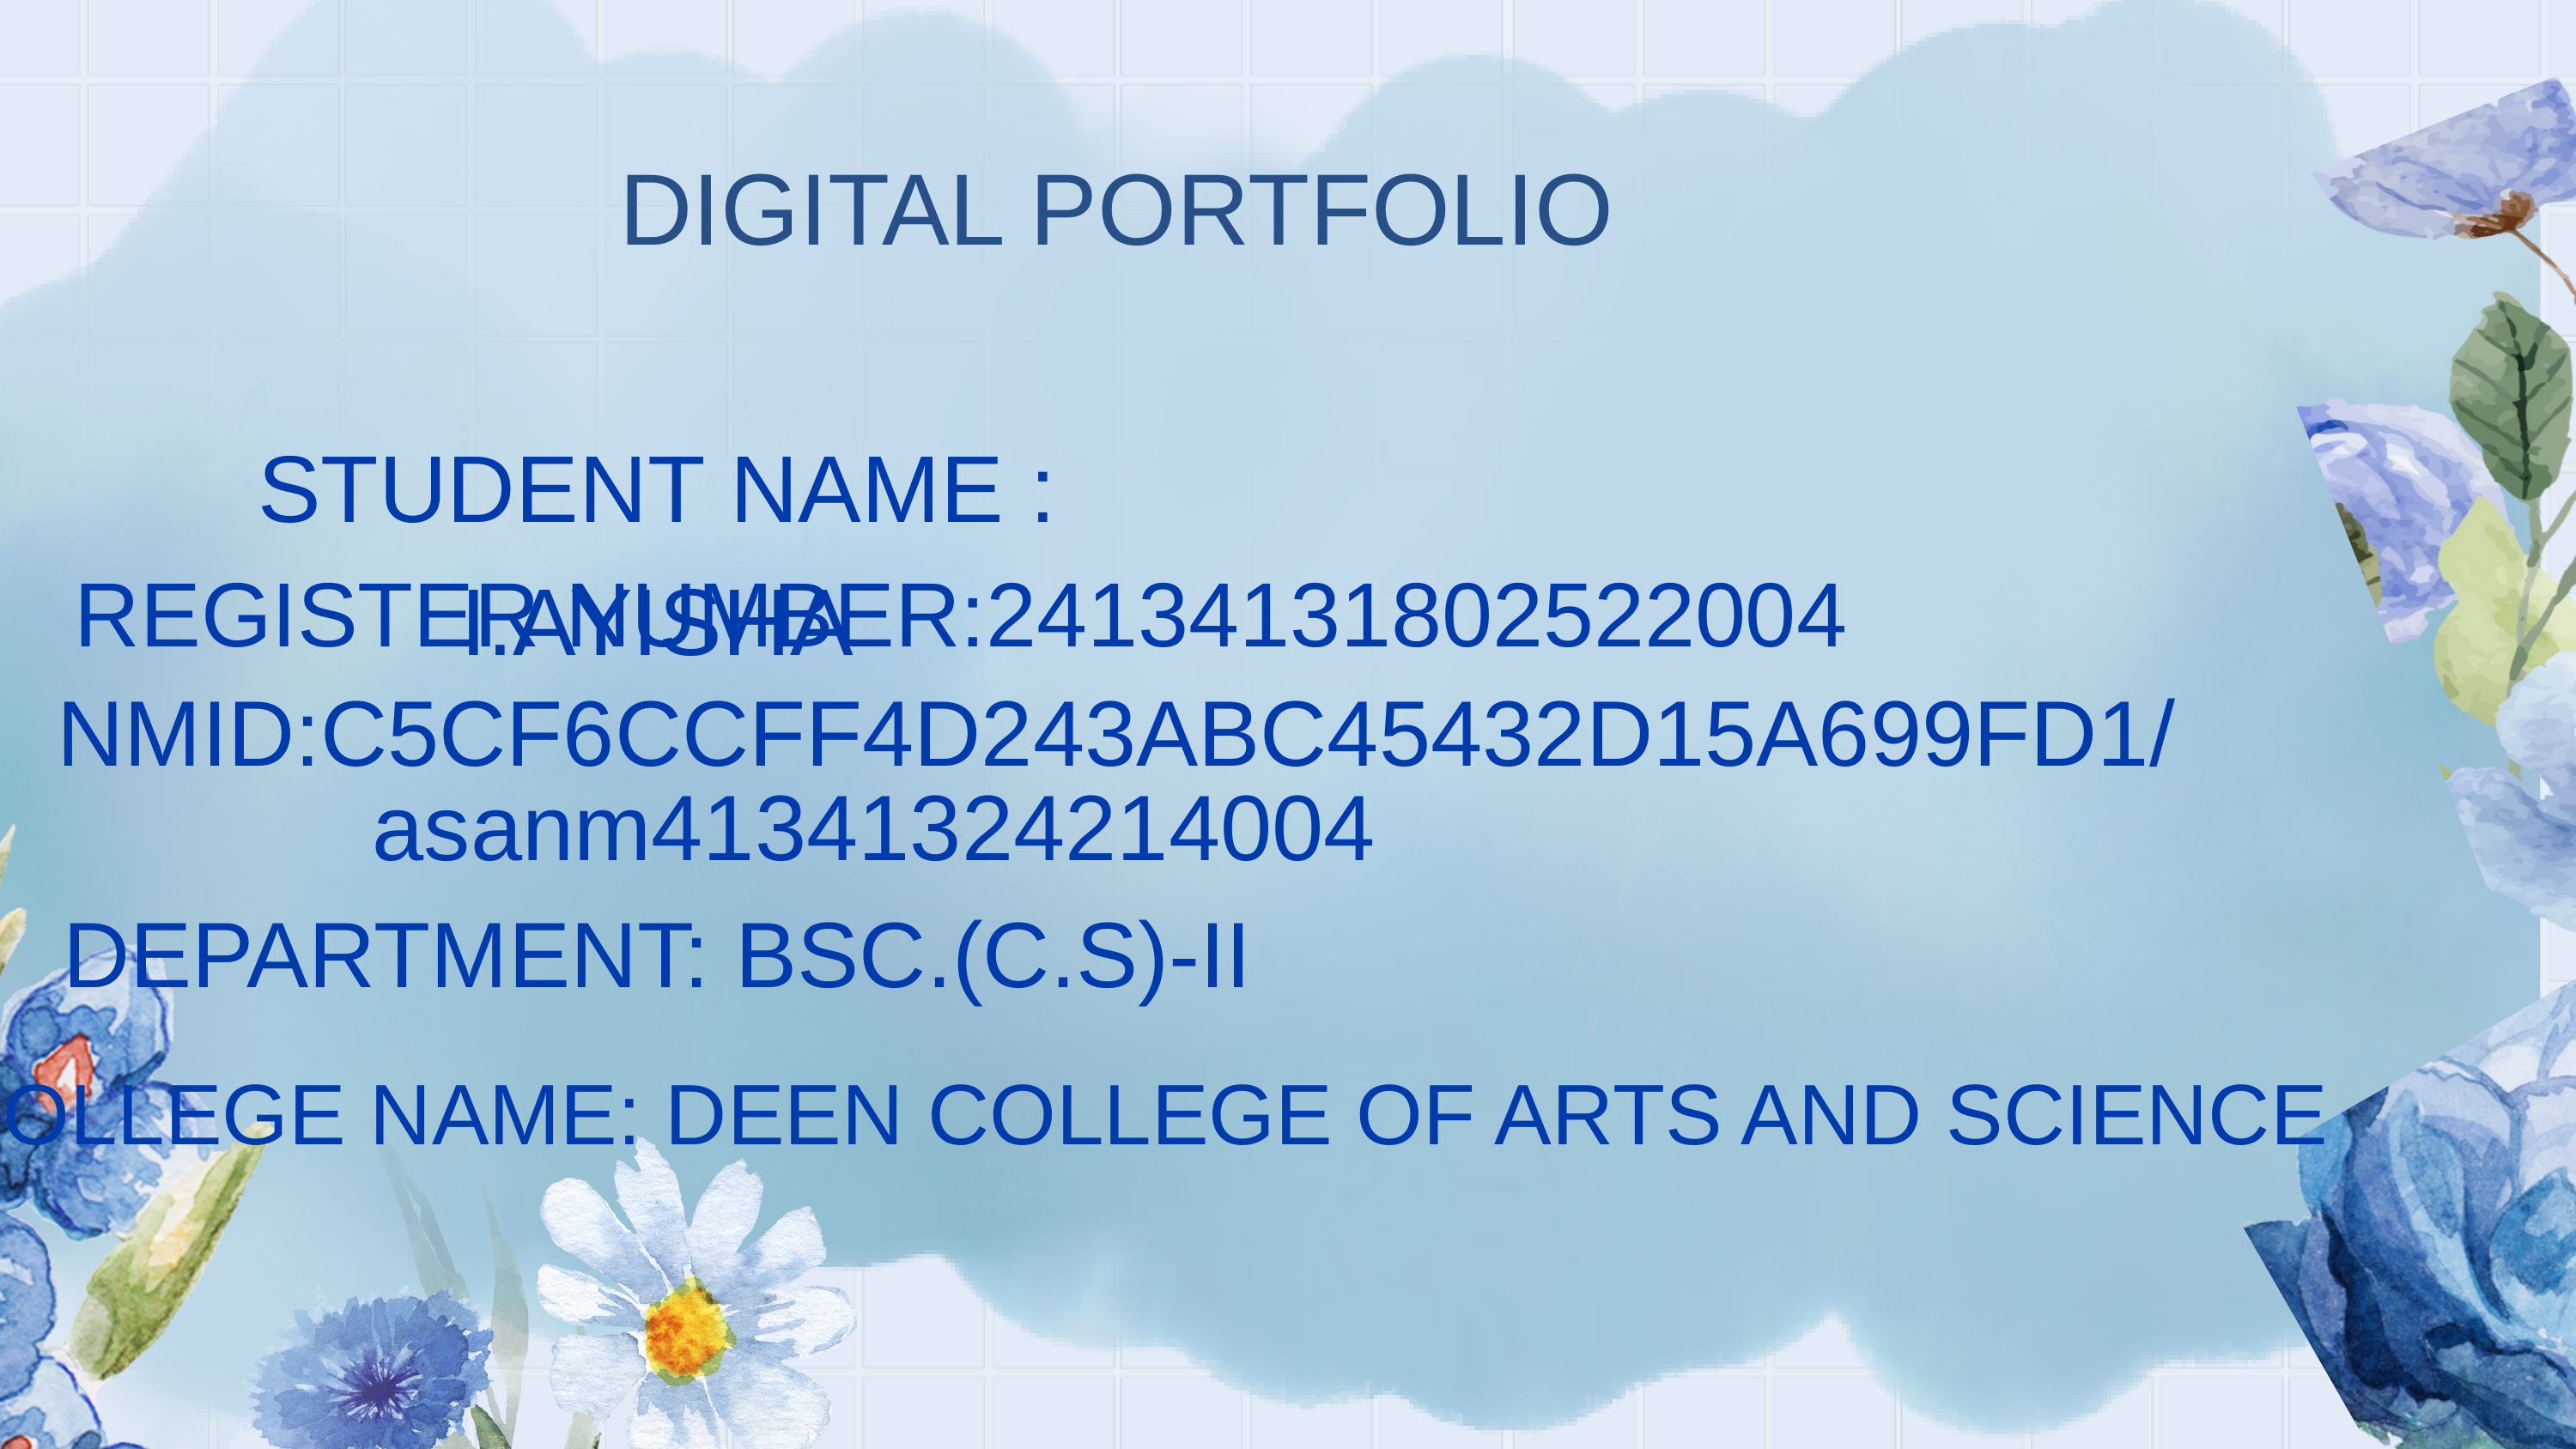

DIGITAL PORTFOLIO
STUDENT NAME : I.AYISHA
REGISTER NUMBER:24134131802522004
NMID:C5CF6CCFF4D243ABC45432D15A699FD1/
asanm41341324214004

DEPARTMENT: BSC.(C.S)-II

COLLEGE NAME: DEEN COLLEGE OF ARTS AND SCIENCE